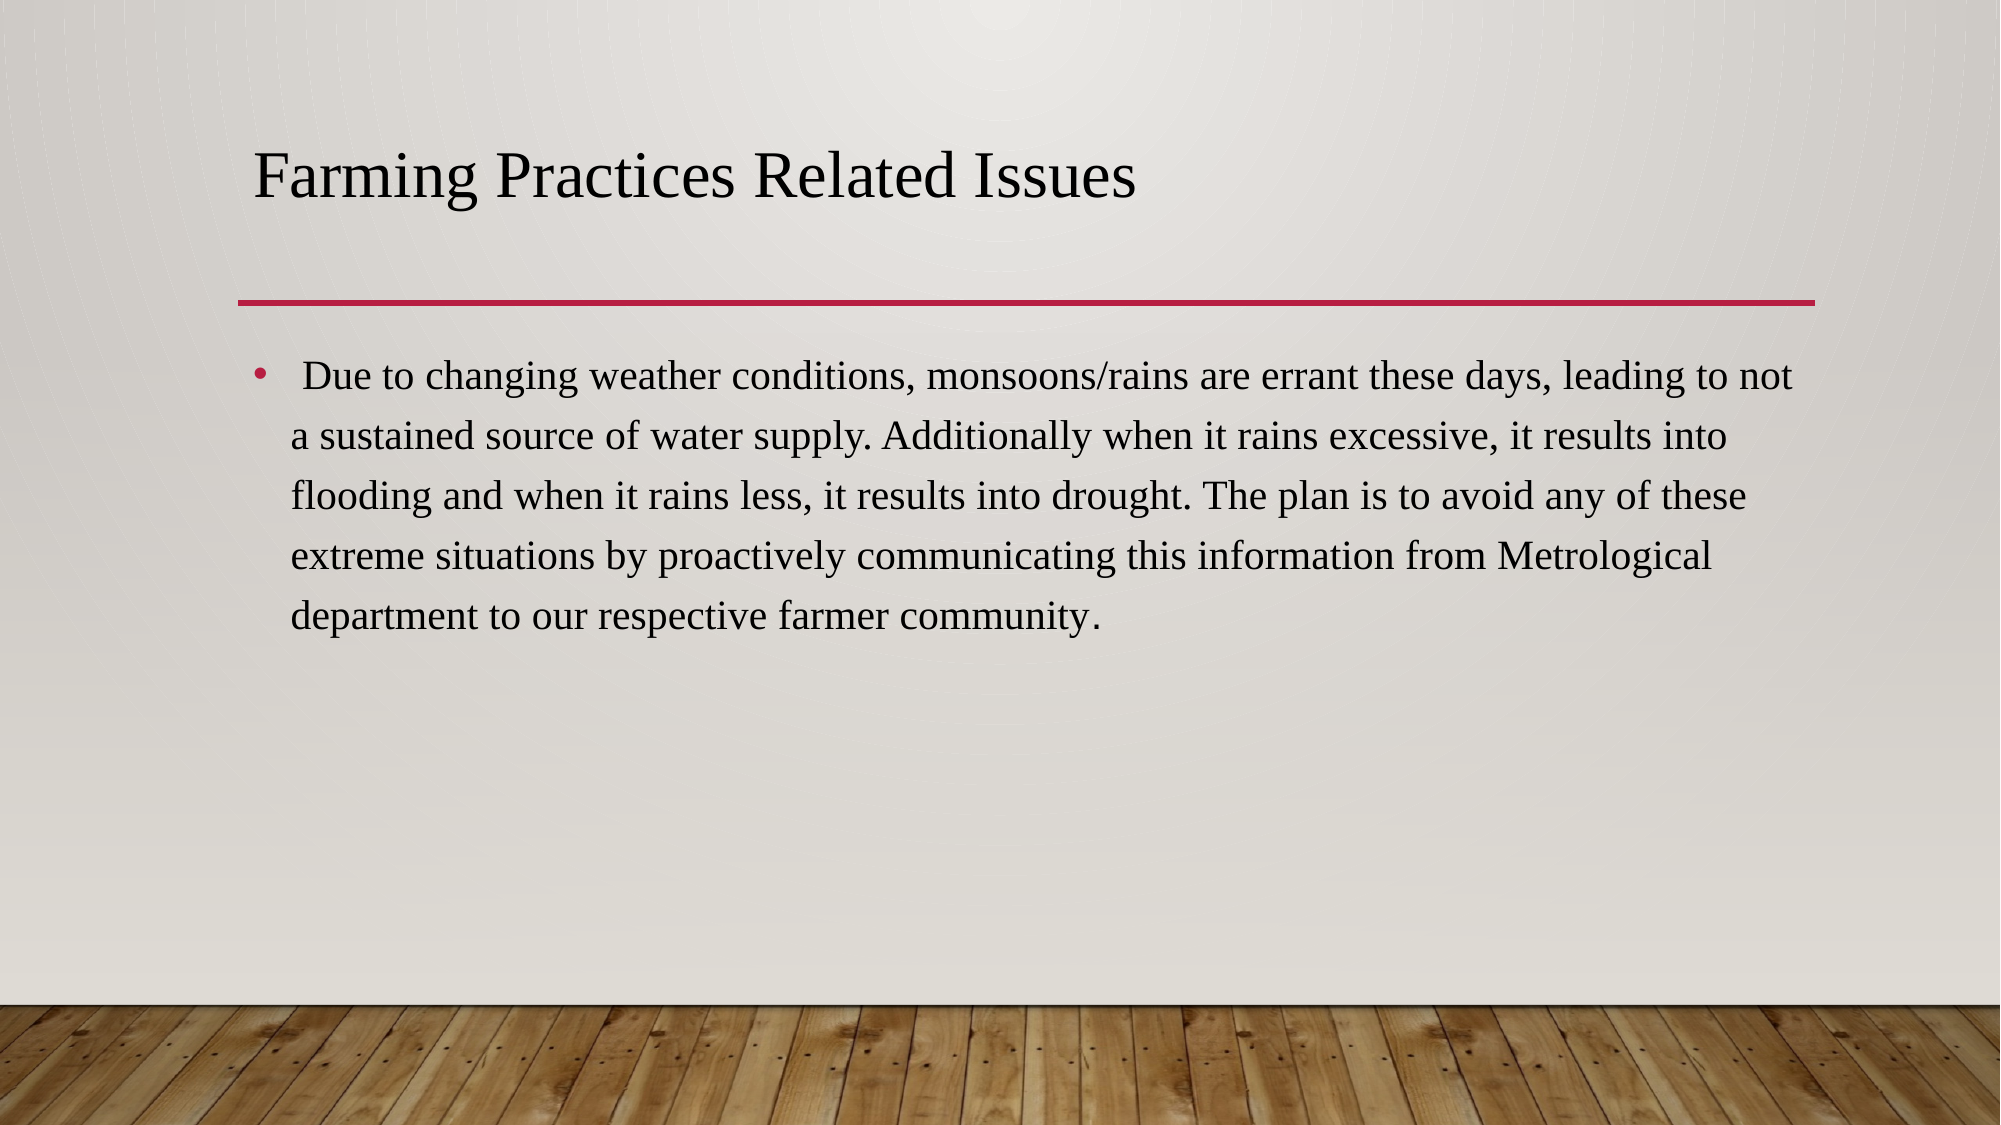

# Farming Practices Related Issues
 Due to changing weather conditions, monsoons/rains are errant these days, leading to not a sustained source of water supply. Additionally when it rains excessive, it results into flooding and when it rains less, it results into drought. The plan is to avoid any of these extreme situations by proactively communicating this information from Metrological department to our respective farmer community.